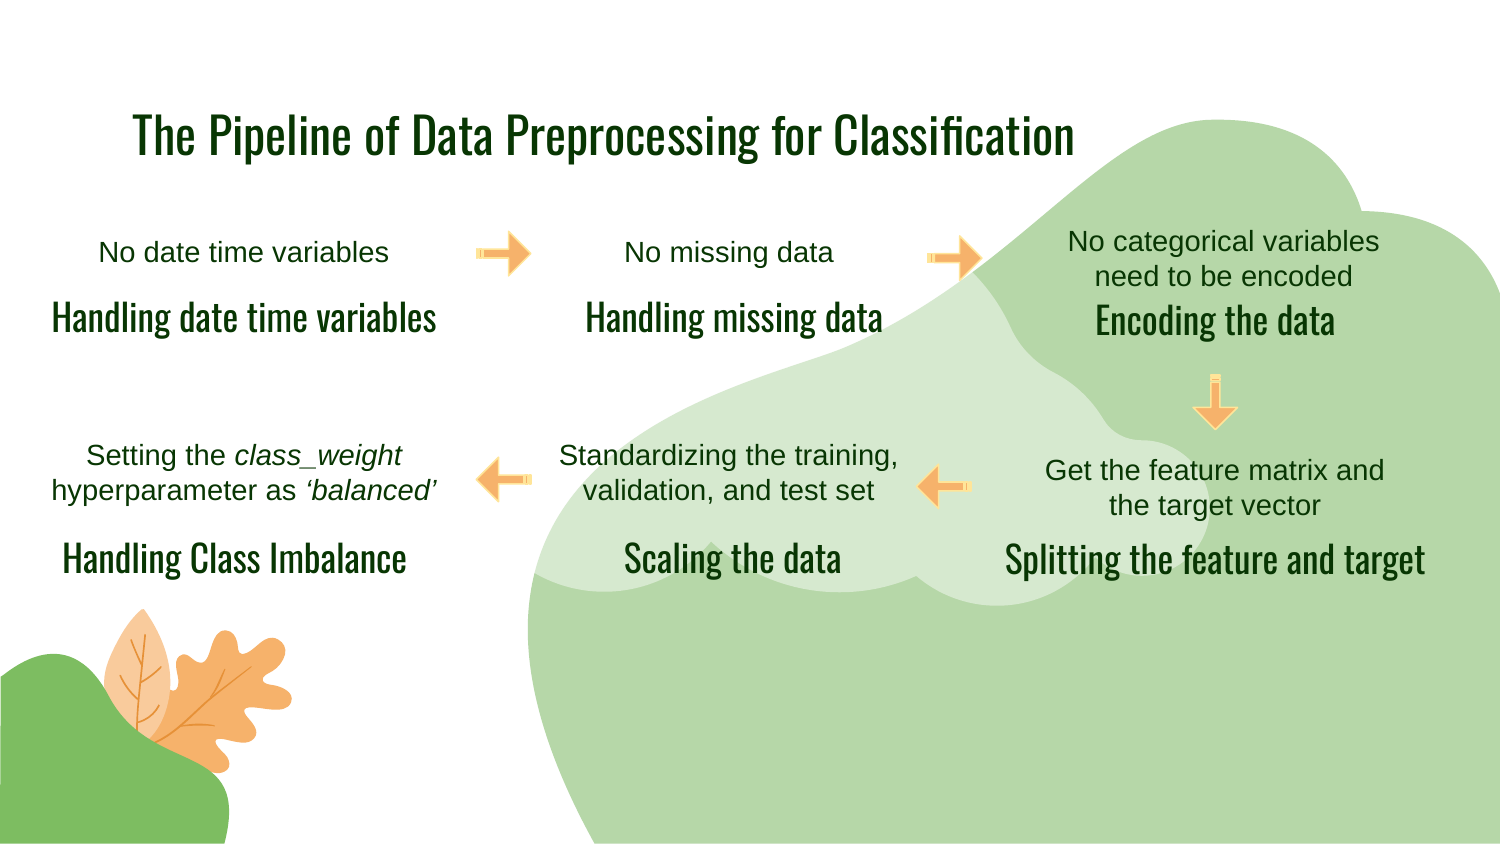

# The Pipeline of Data Preprocessing for Classification

No date time variables

No missing data

No categorical variables need to be encoded

Handling date time variables

Handling missing data
Encoding the data

Setting the class_weight hyperparameter as ‘balanced’
Standardizing the training, validation, and test set
Get the feature matrix and the target vector

Handling Class Imbalance
Scaling the data
Splitting the feature and target